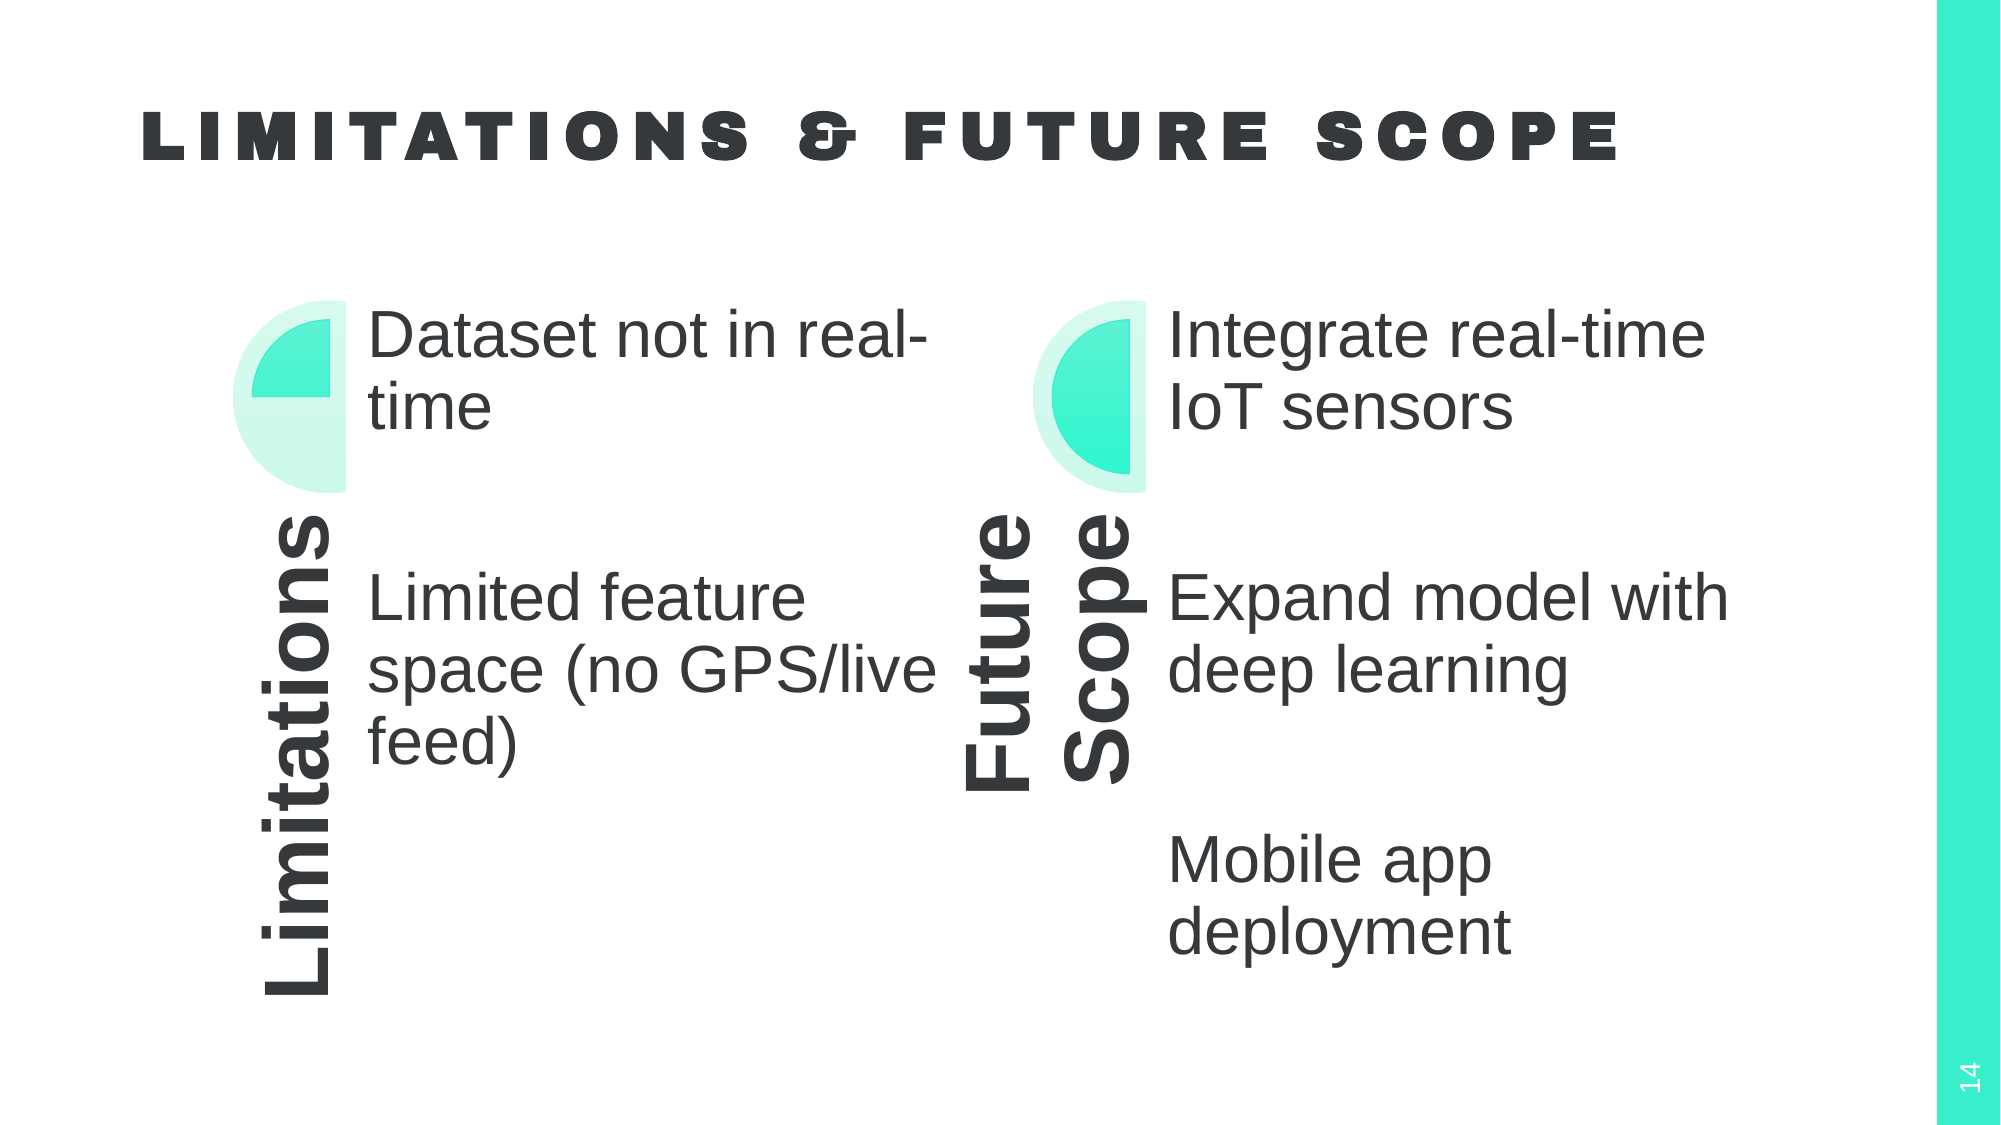

# Limitations & Future Scope
Limitations
Dataset not in real-time

Limited feature space (no GPS/live feed)
Future Scope
Integrate real-time IoT sensors

Expand model with deep learning

Mobile app deployment
14